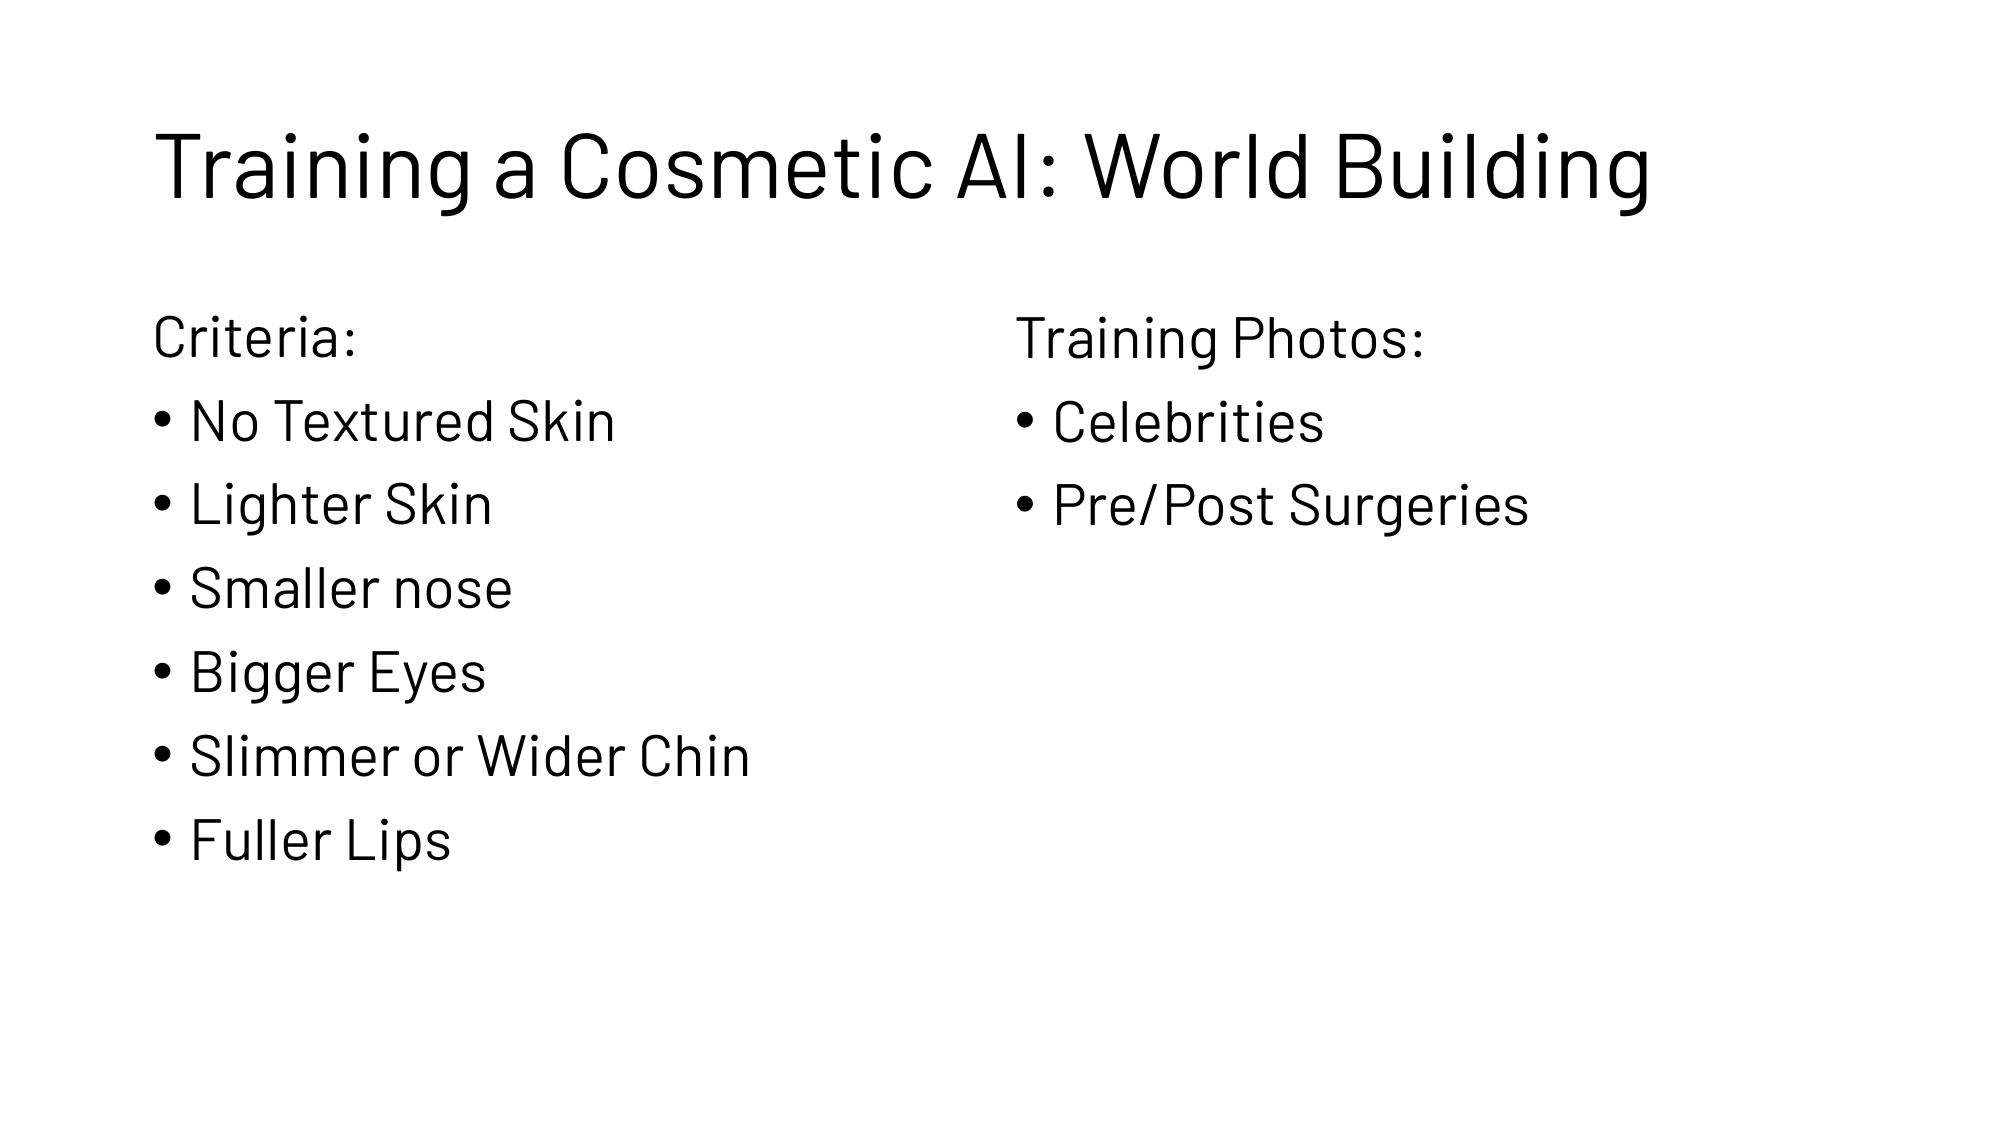

# Training a Cosmetic AI: World Building
Criteria:
No Textured Skin
Lighter Skin
Smaller nose
Bigger Eyes
Slimmer or Wider Chin
Fuller Lips

Training Photos:
Celebrities
Pre/Post Surgeries